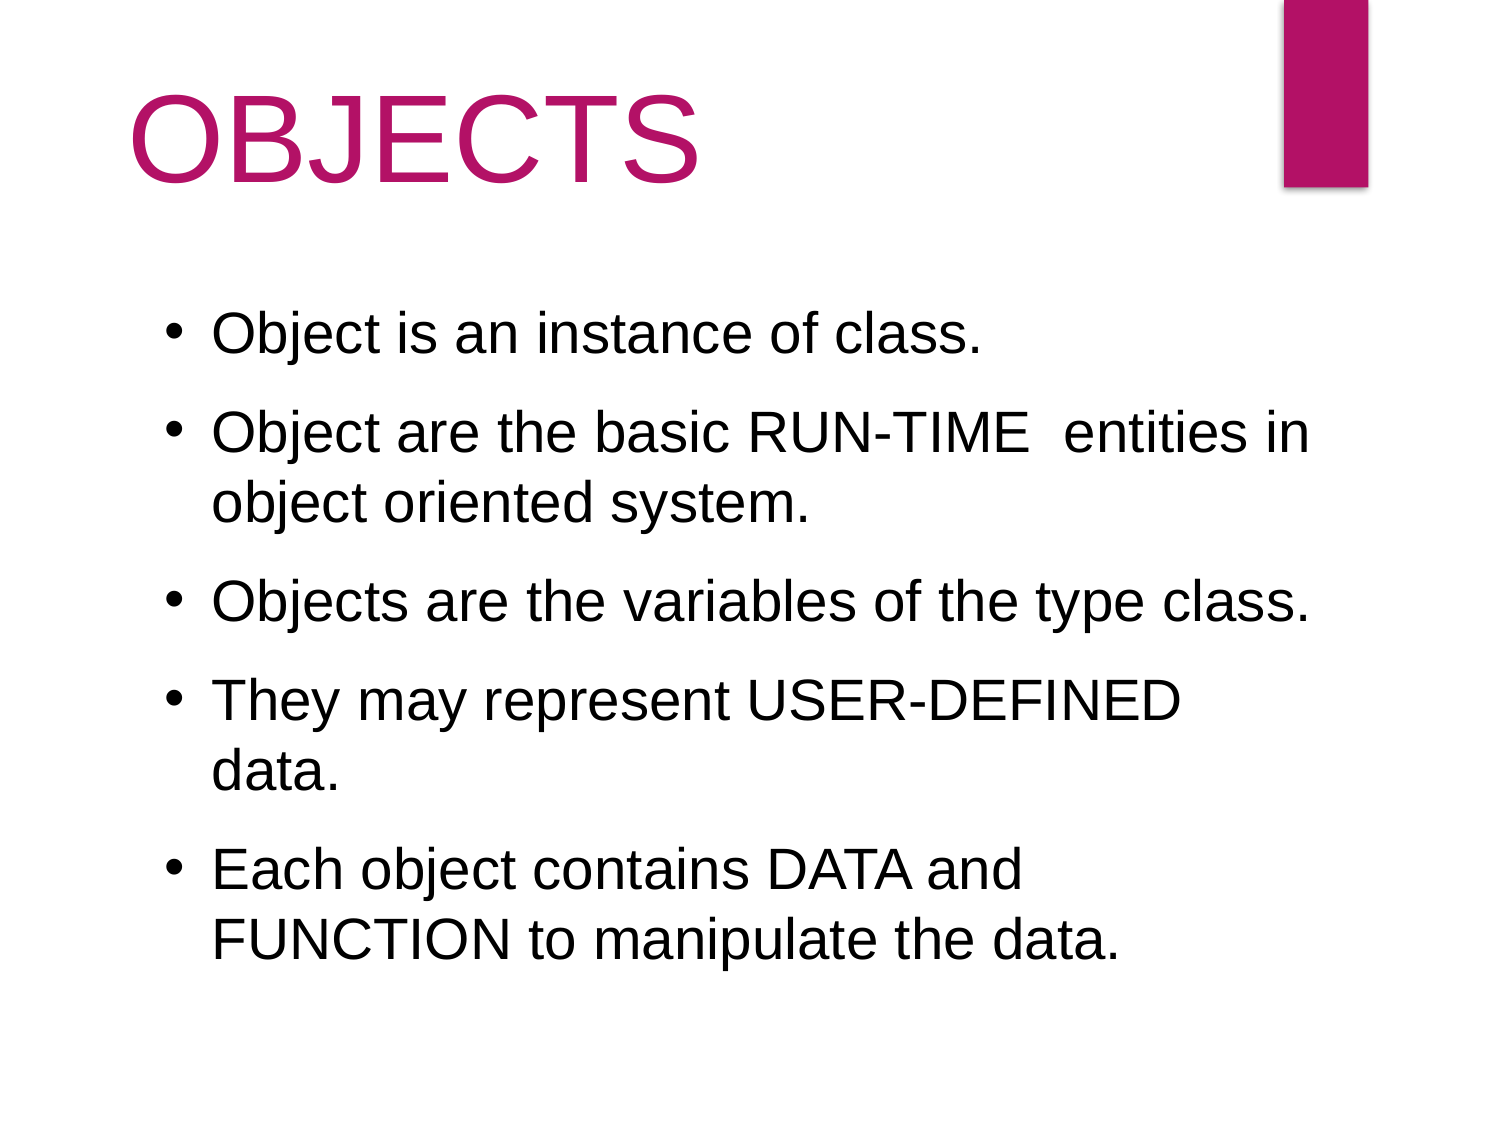

OBJECTS
Object is an instance of class.
Object are the basic RUN-TIME  entities in object oriented system.
Objects are the variables of the type class.
They may represent USER-DEFINED data.
Each object contains DATA and FUNCTION to manipulate the data.